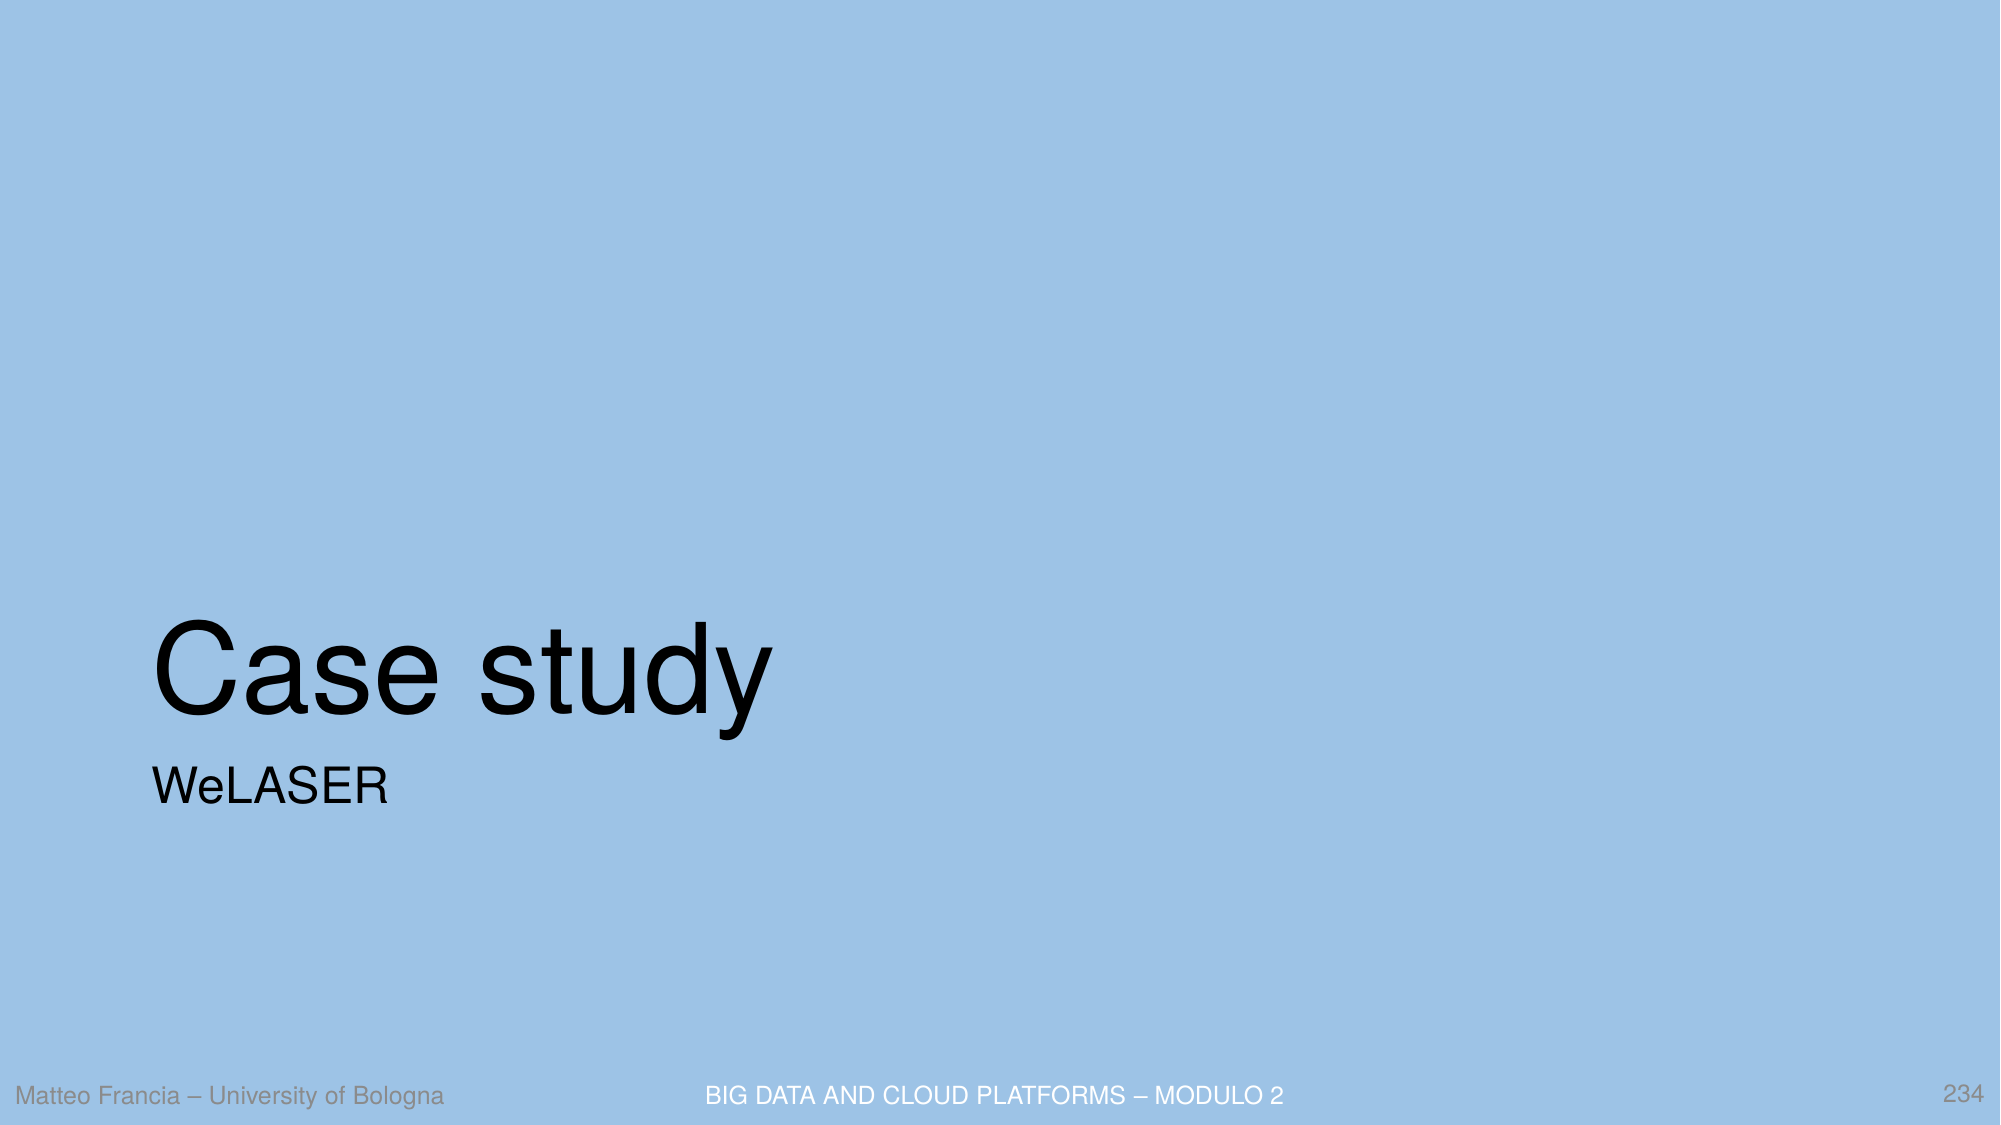

# Case study
WeLASER
234
Matteo Francia – University of Bologna